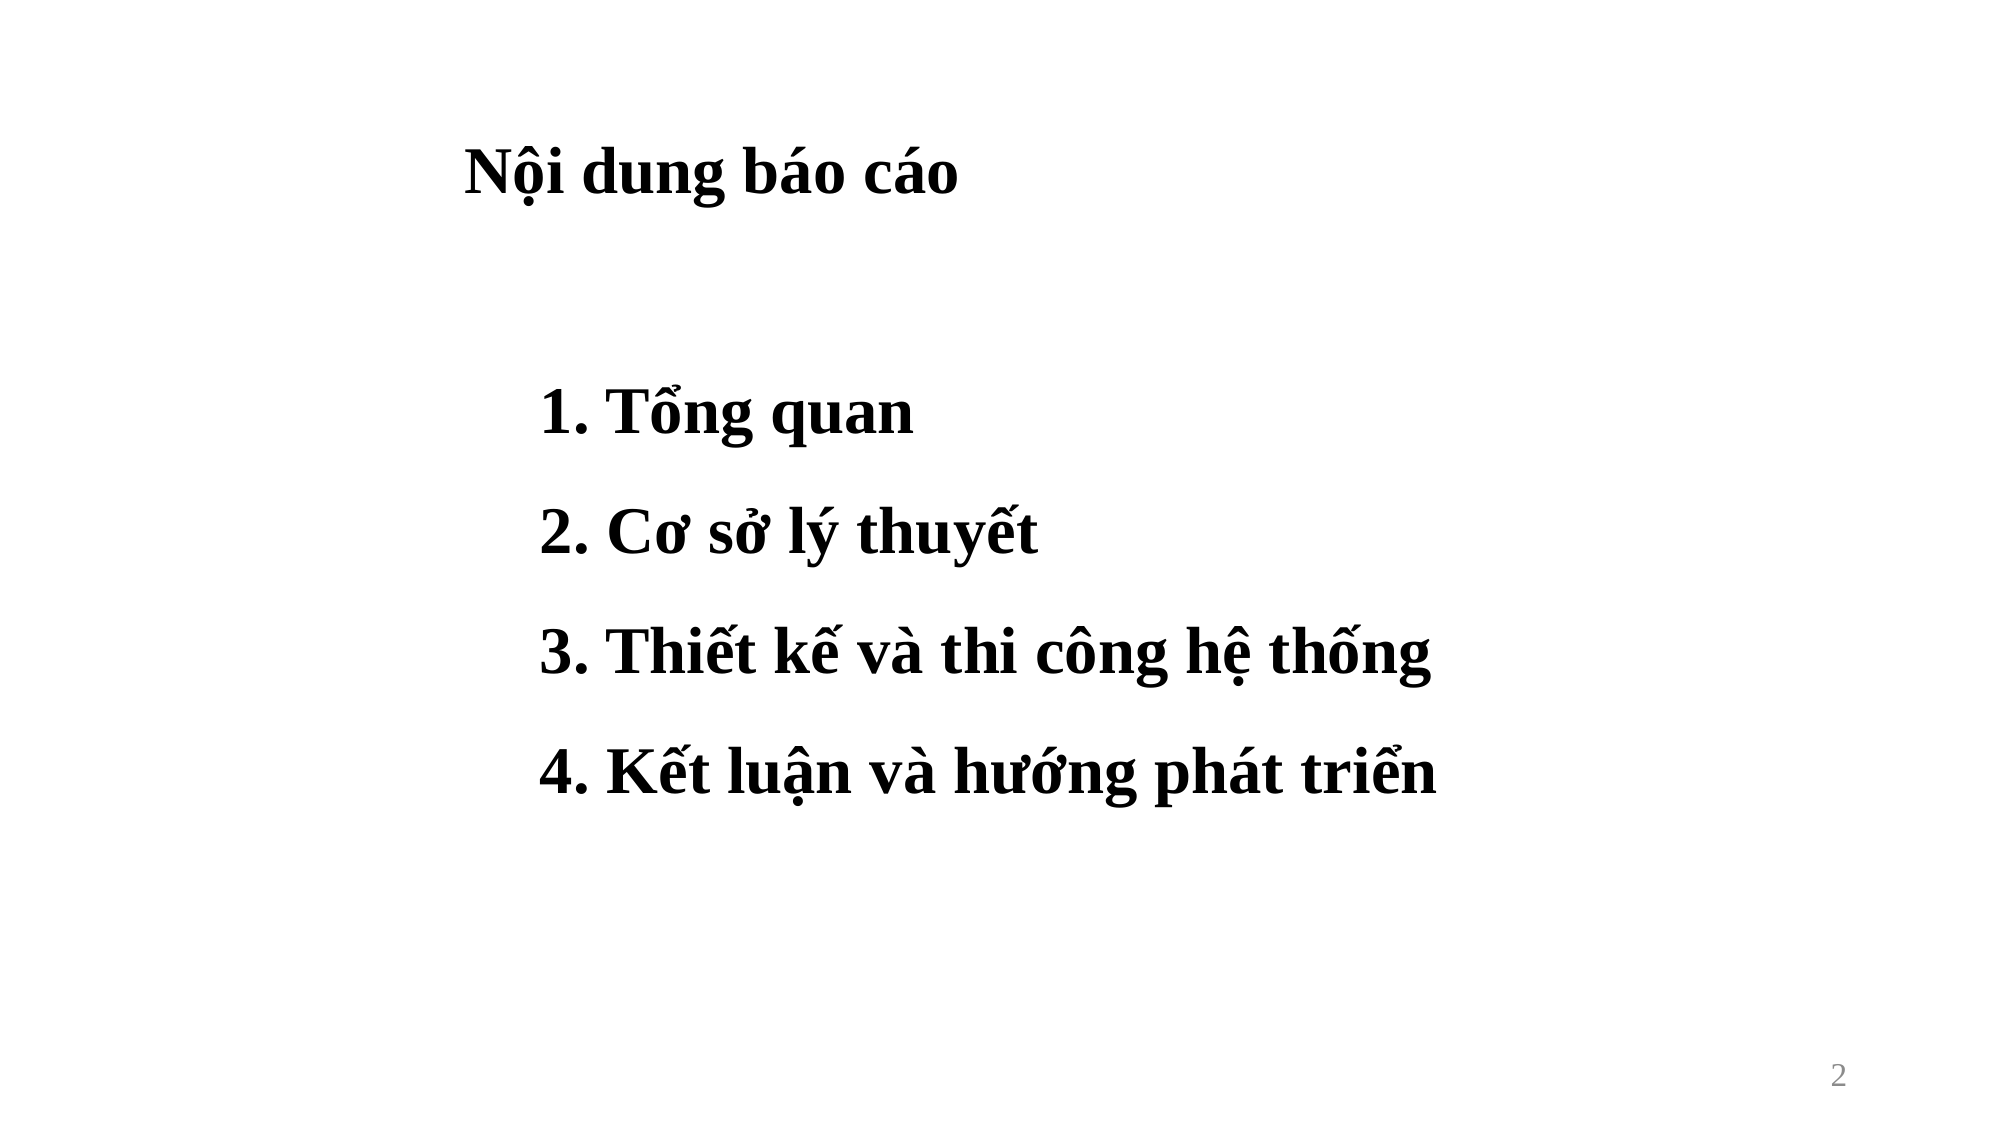

Nội dung báo cáo

1. Tổng quan
2. Cơ sở lý thuyết
3. Thiết kế và thi công hệ thống
4. Kết luận và hướng phát triển

2